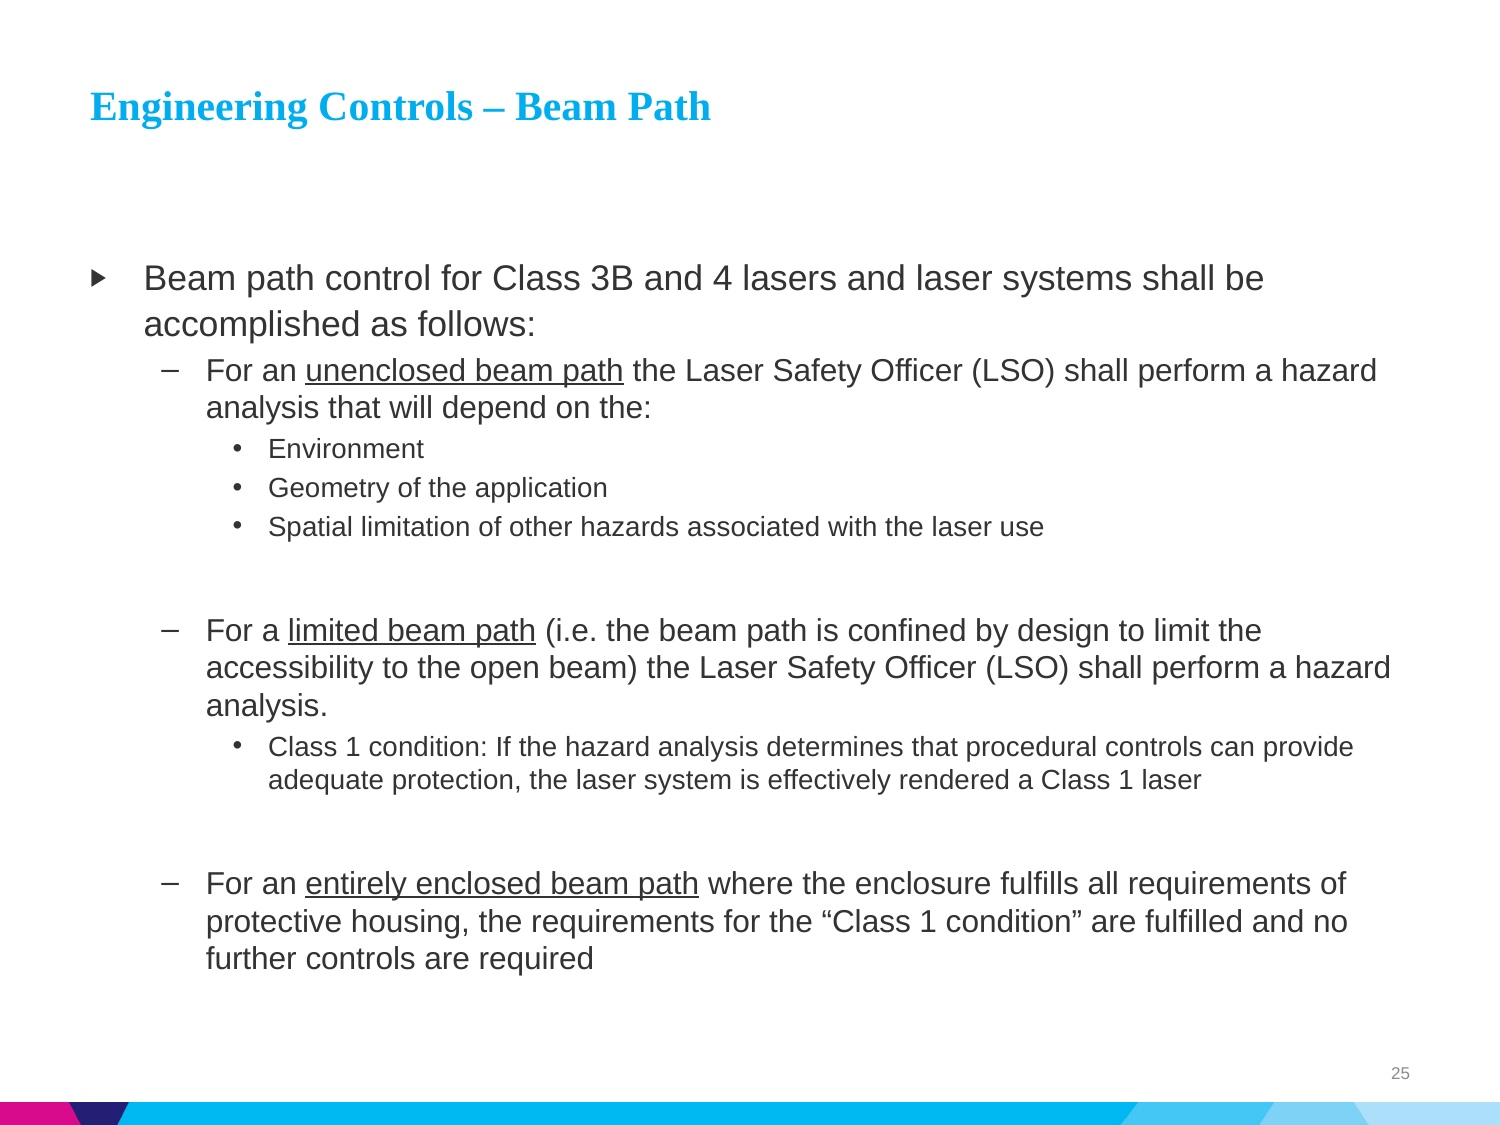

# Engineering Controls – Beam Path
Beam path control for Class 3B and 4 lasers and laser systems shall be accomplished as follows:
For an unenclosed beam path the Laser Safety Officer (LSO) shall perform a hazard analysis that will depend on the:
Environment
Geometry of the application
Spatial limitation of other hazards associated with the laser use

For a limited beam path (i.e. the beam path is confined by design to limit the accessibility to the open beam) the Laser Safety Officer (LSO) shall perform a hazard analysis.
Class 1 condition: If the hazard analysis determines that procedural controls can provide adequate protection, the laser system is effectively rendered a Class 1 laser

For an entirely enclosed beam path where the enclosure fulfills all requirements of protective housing, the requirements for the “Class 1 condition” are fulfilled and no further controls are required

25